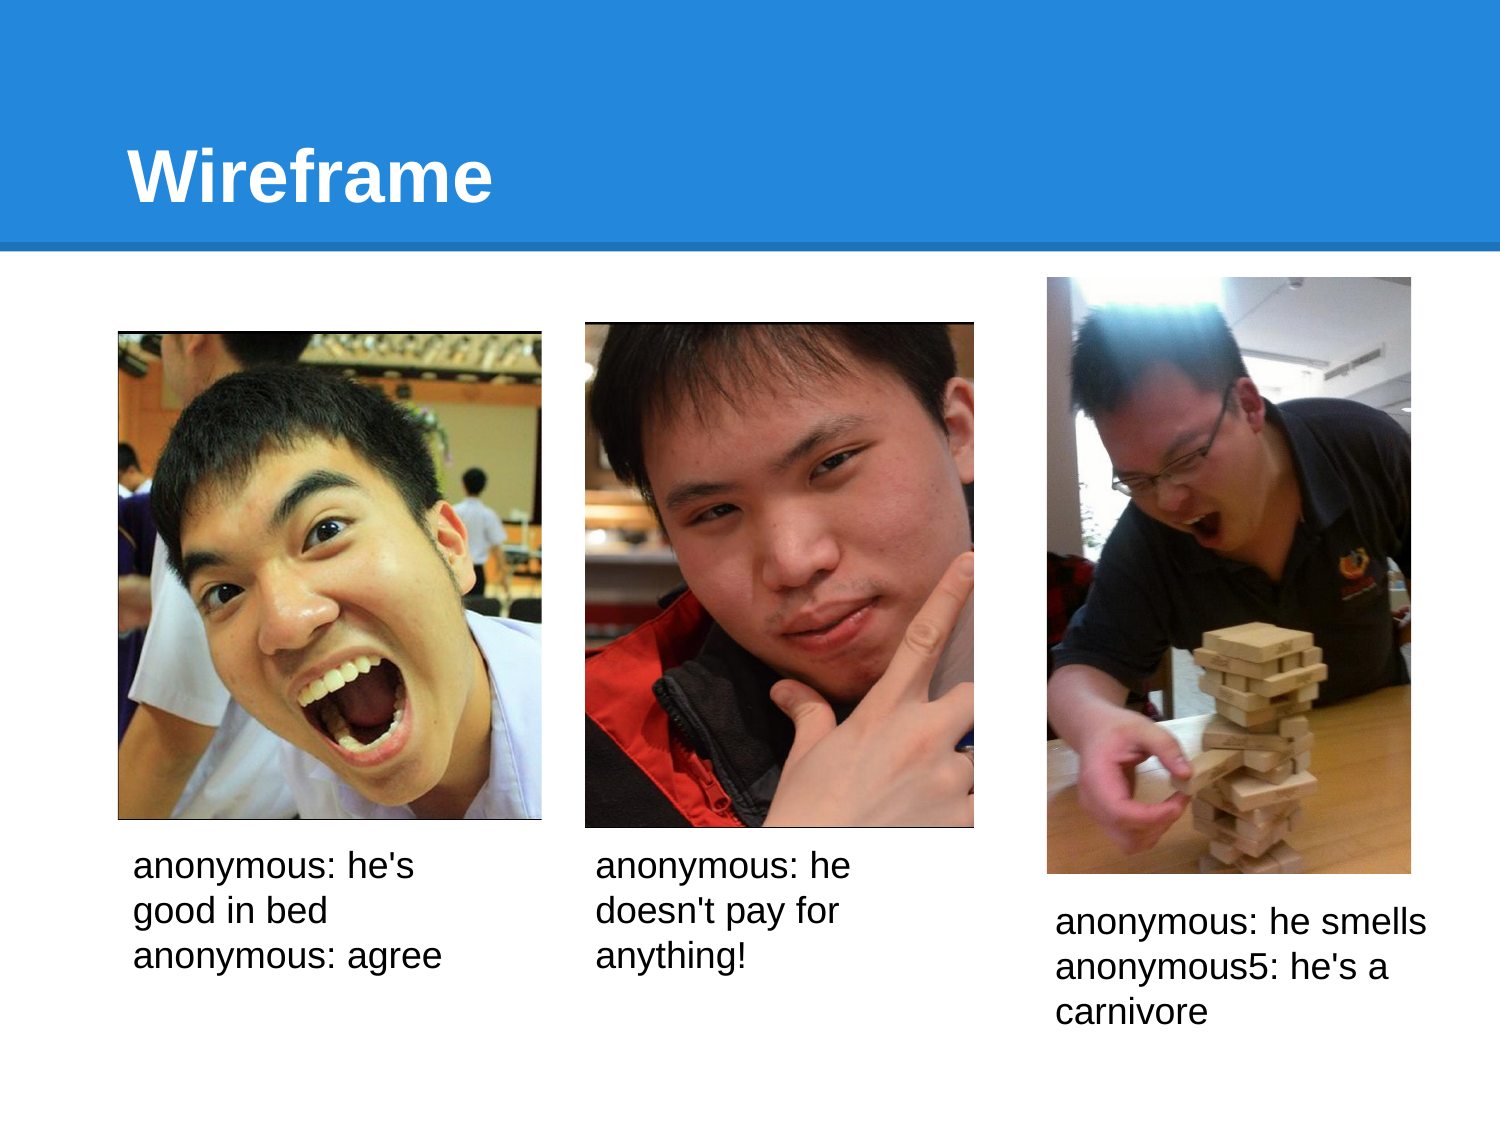

# Wireframe

anonymous: he's good in bed
anonymous: agree
anonymous: he doesn't pay for anything!

anonymous: he smells
anonymous5: he's a carnivore